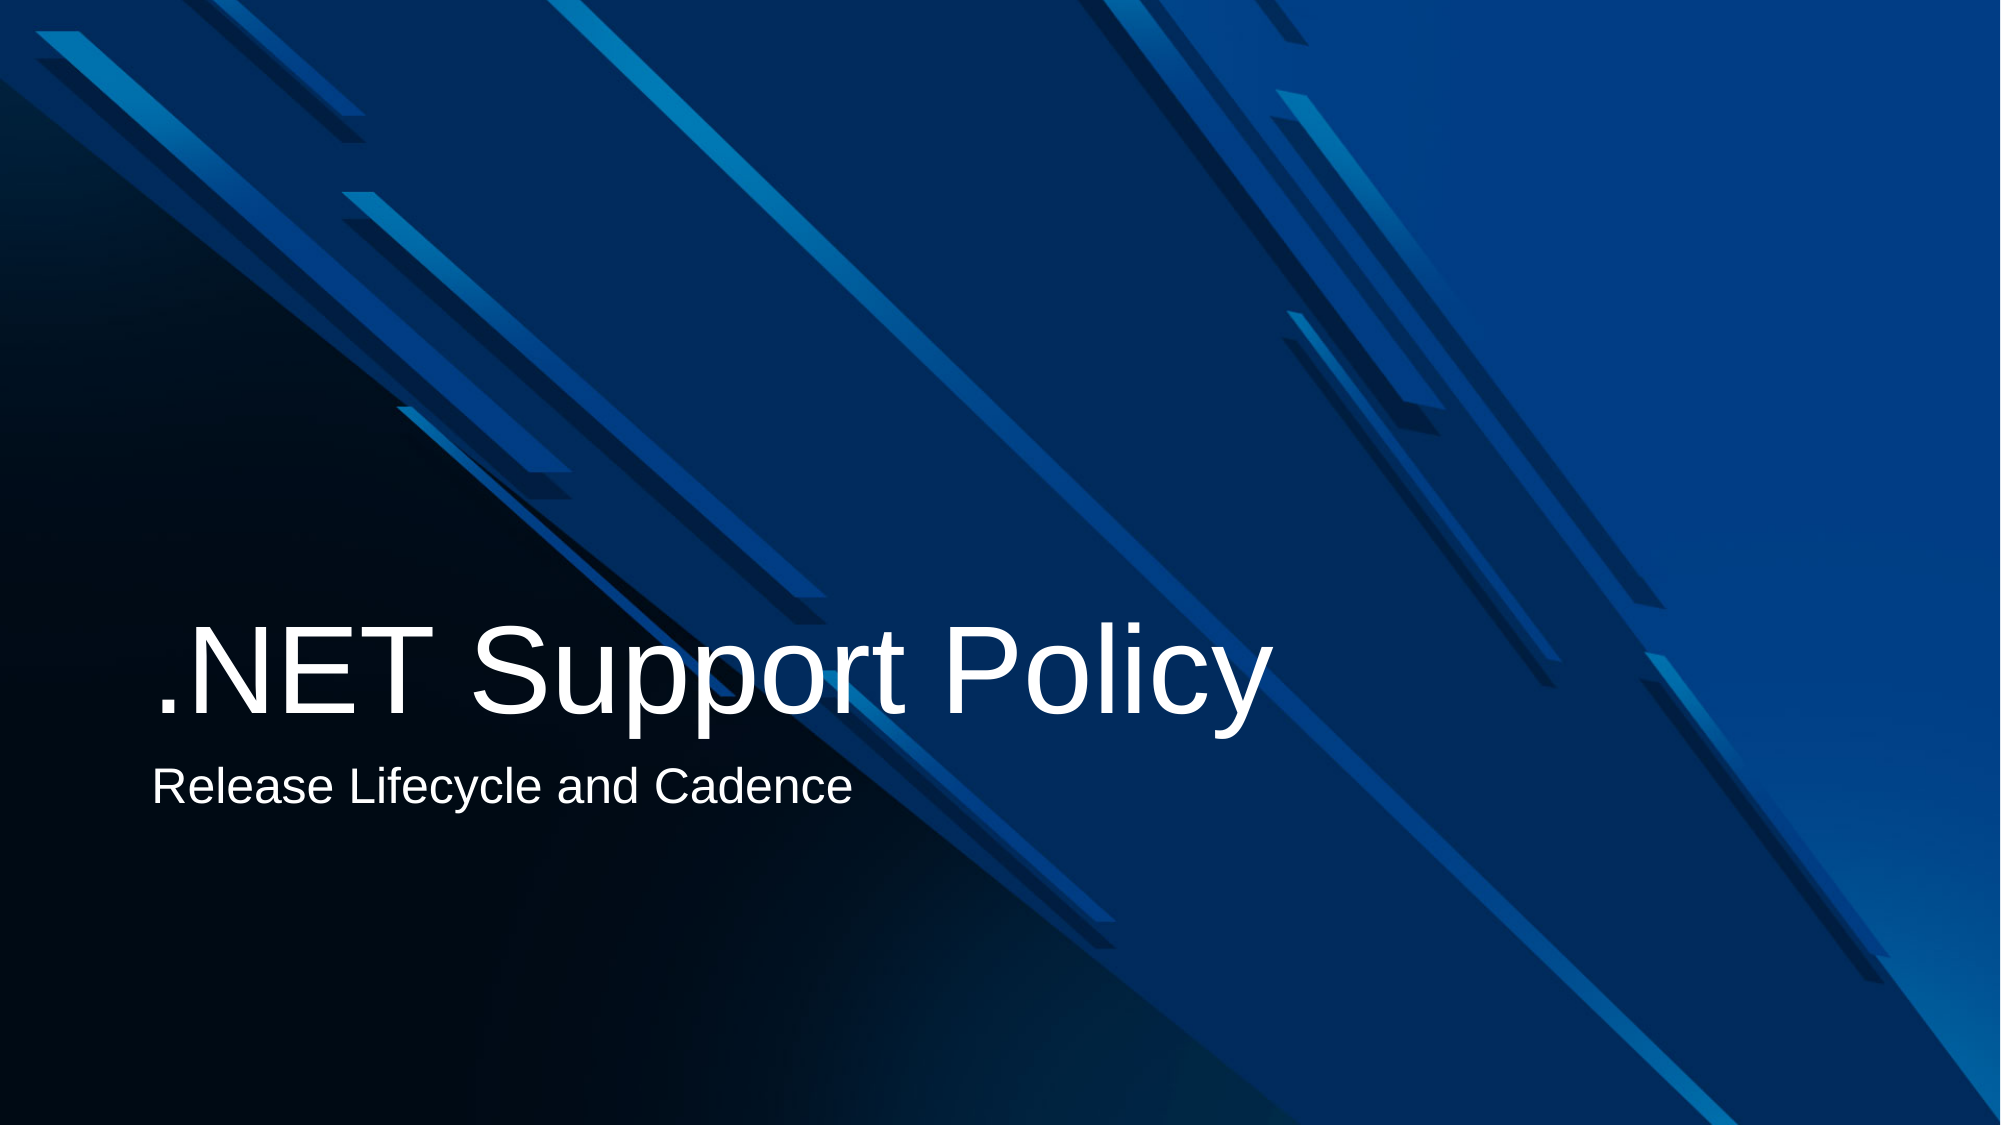

# .NET Support Policy
Release Lifecycle and Cadence